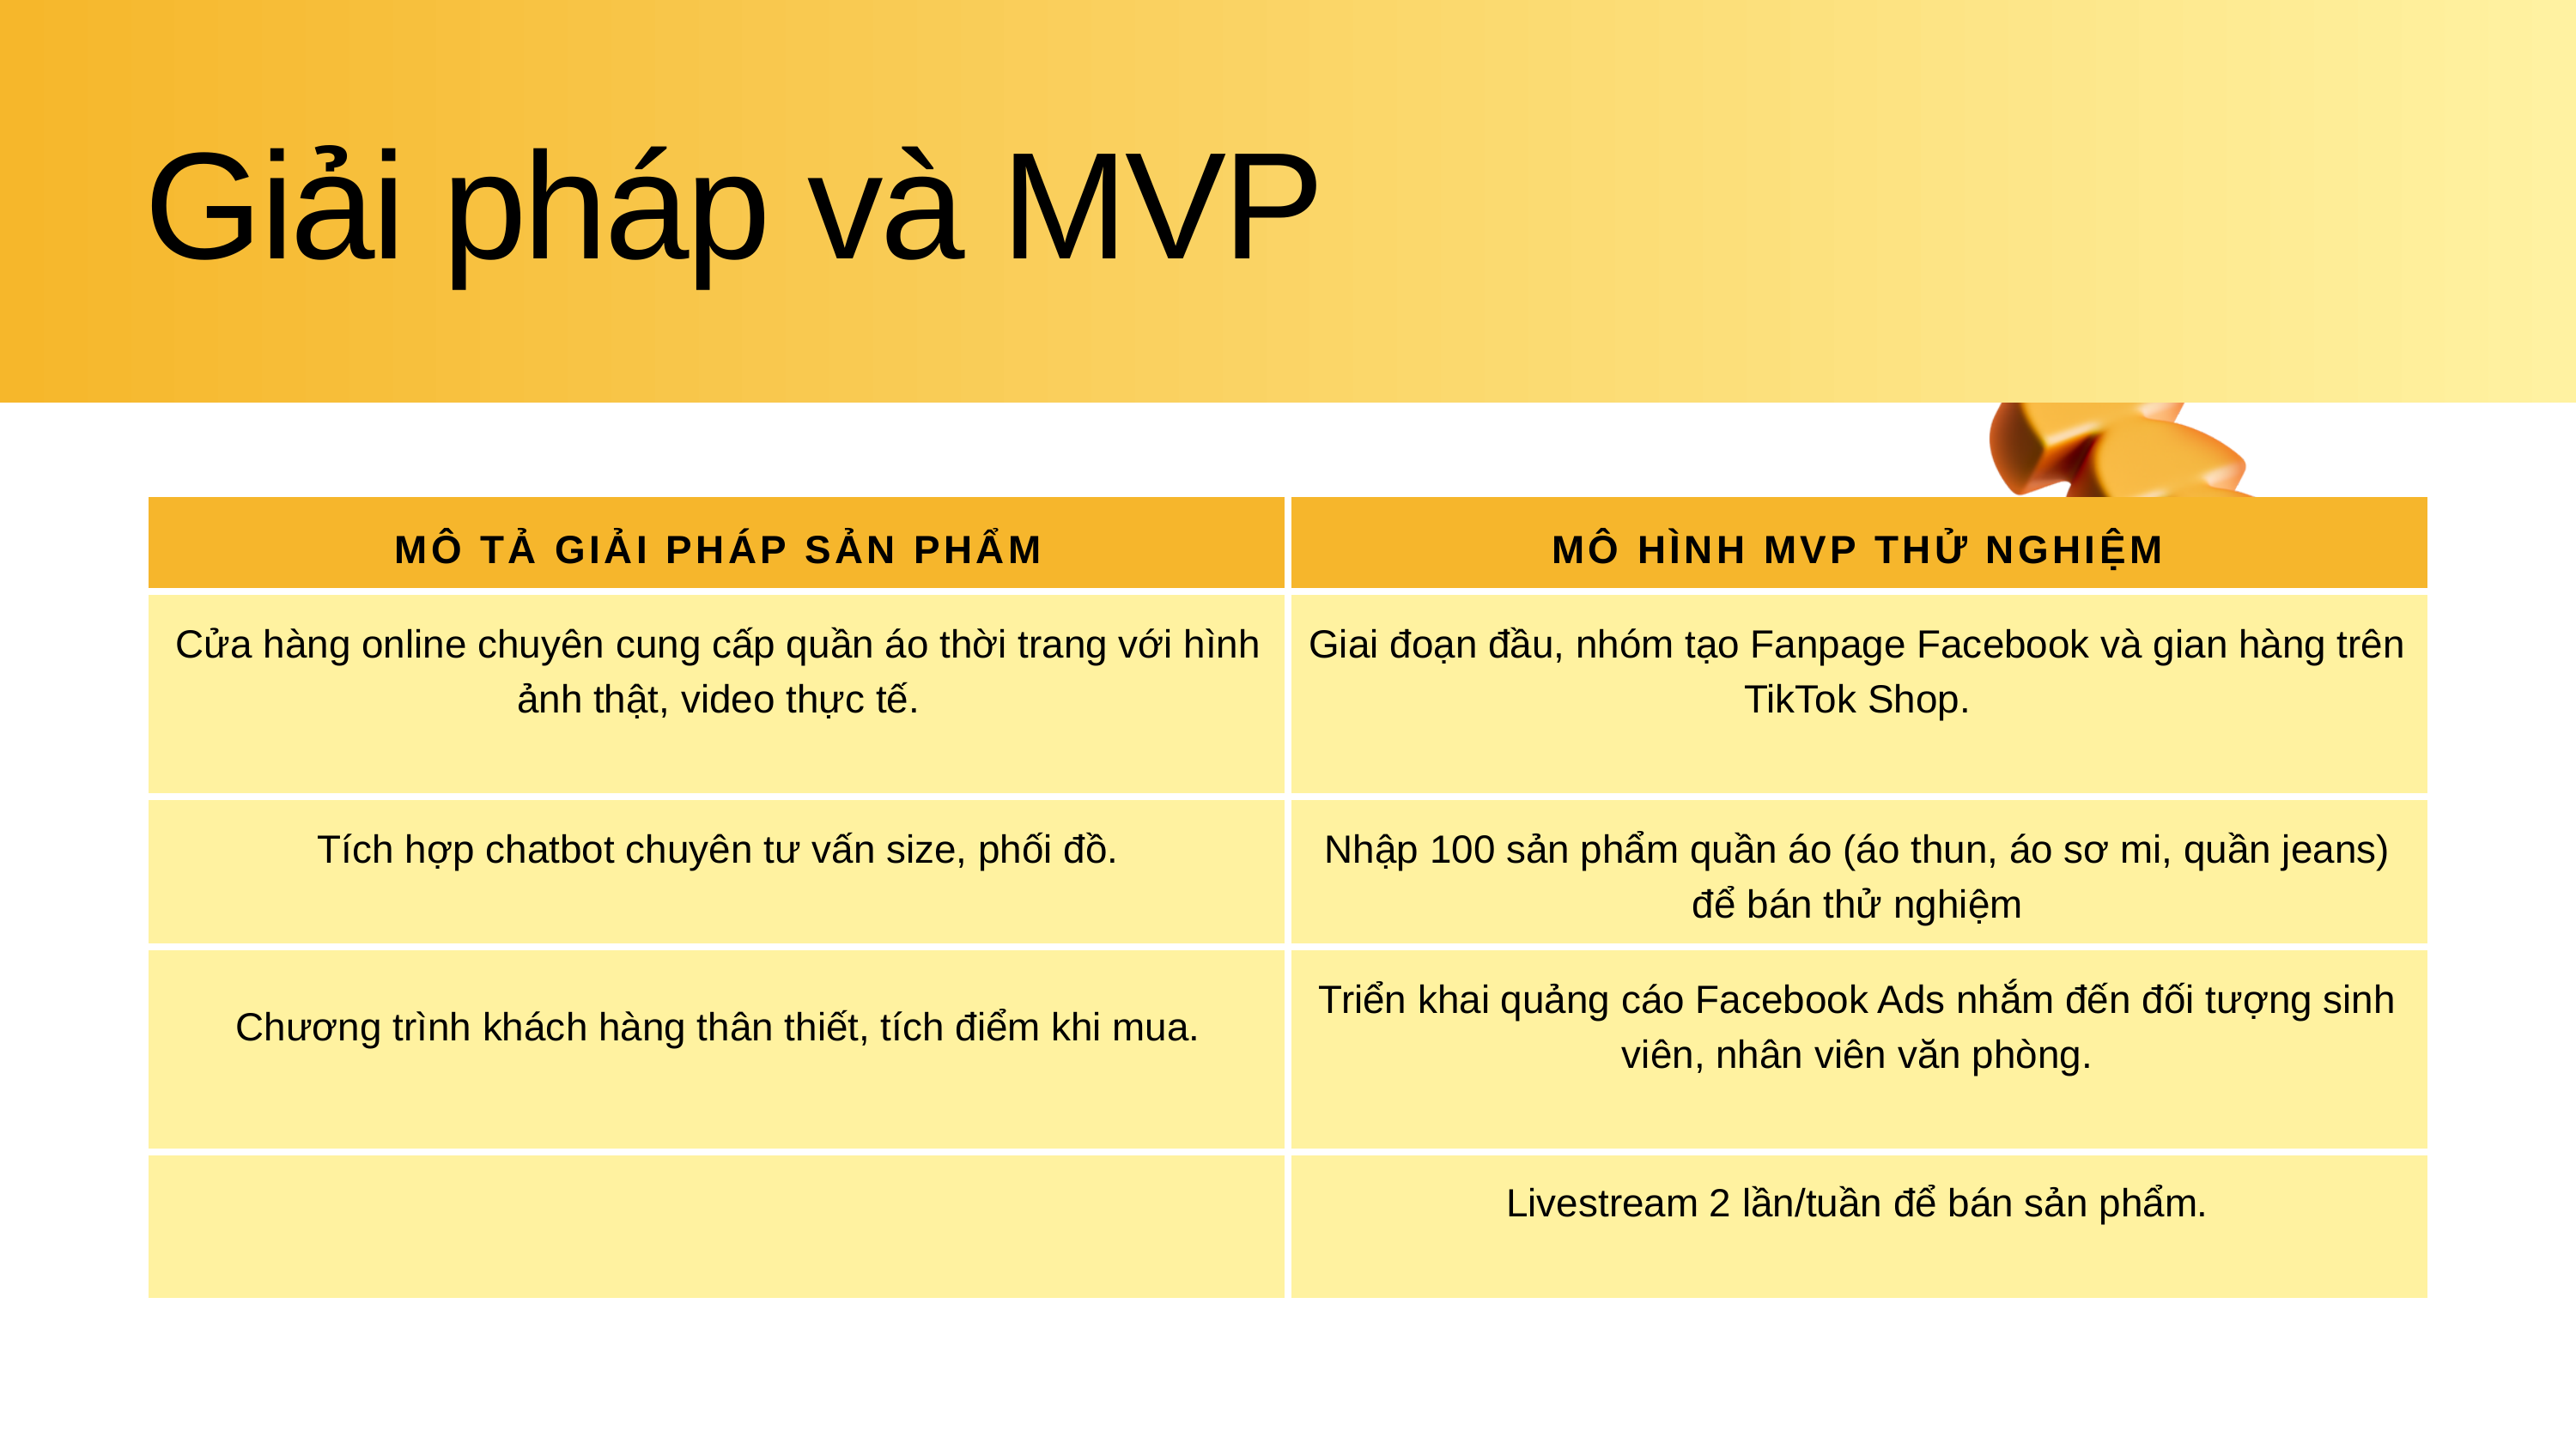

Giải pháp và MVP

| MÔ TẢ GIẢI PHÁP SẢN PHẨM | MÔ HÌNH MVP THỬ NGHIỆM |
| --- | --- |
| Cửa hàng online chuyên cung cấp quần áo thời trang với hình ảnh thật, video thực tế. | Giai đoạn đầu, nhóm tạo Fanpage Facebook và gian hàng trên TikTok Shop. |
| Tích hợp chatbot chuyên tư vấn size, phối đồ. | Nhập 100 sản phẩm quần áo (áo thun, áo sơ mi, quần jeans) để bán thử nghiệm |
| Chương trình khách hàng thân thiết, tích điểm khi mua. | Triển khai quảng cáo Facebook Ads nhắm đến đối tượng sinh viên, nhân viên văn phòng. |
|  | Livestream 2 lần/tuần để bán sản phẩm. |